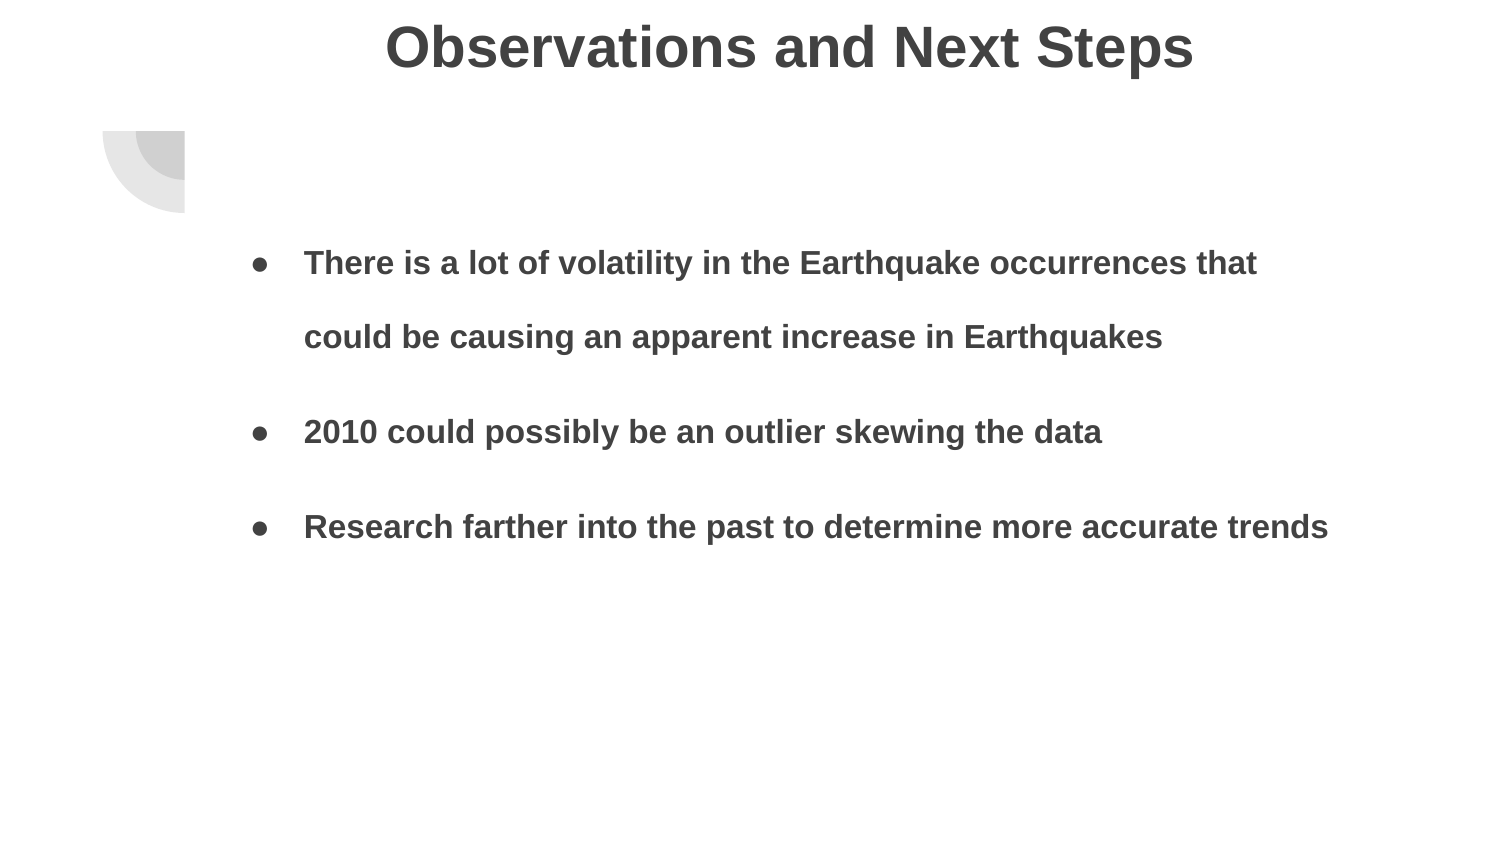

# Observations and Next Steps
There is a lot of volatility in the Earthquake occurrences that could be causing an apparent increase in Earthquakes
2010 could possibly be an outlier skewing the data
Research farther into the past to determine more accurate trends